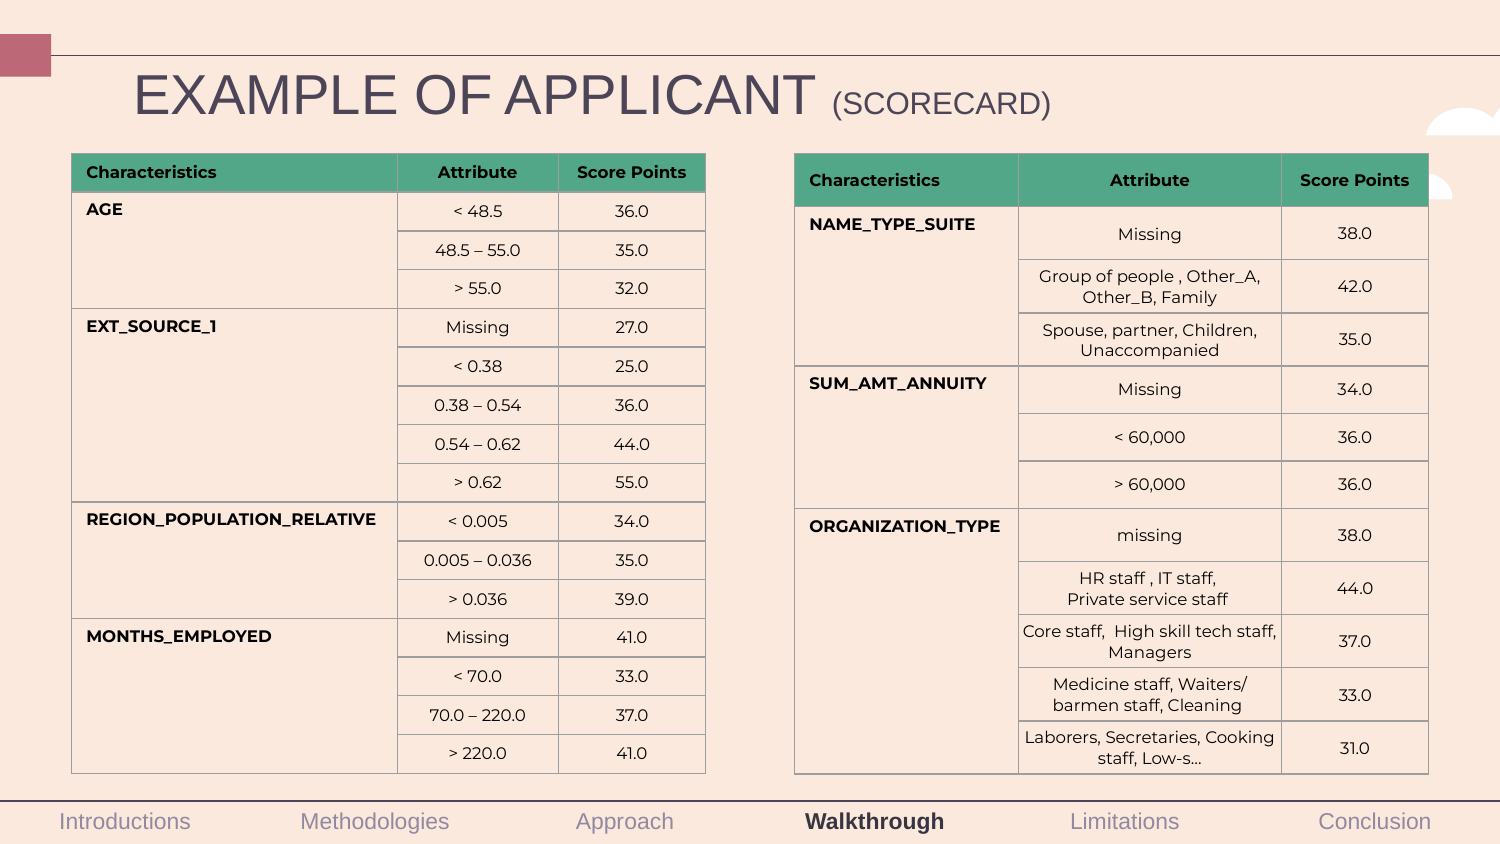

# EXAMPLE OF APPLICANT (SCORECARD)
| Characteristics | Attribute | Score Points |
| --- | --- | --- |
| NAME\_TYPE\_SUITE | Missing | 38.0 |
|  | Group of people , Other\_A, Other\_B, Family | 42.0 |
|  | Spouse, partner, Children, Unaccompanied | 35.0 |
| SUM\_AMT\_ANNUITY | Missing | 34.0 |
|  | < 60,000 | 36.0 |
|  | > 60,000 | 36.0 |
| ORGANIZATION\_TYPE | missing | 38.0 |
|  | HR staff , IT staff, Private service staff | 44.0 |
|  | Core staff, High skill tech staff, Managers | 37.0 |
|  | Medicine staff, Waiters/ barmen staff, Cleaning | 33.0 |
|  | Laborers, Secretaries, Cooking staff, Low-s… | 31.0 |
| Characteristics | Attribute | Score Points |
| --- | --- | --- |
| AGE | < 48.5 | 36.0 |
|  | 48.5 – 55.0 | 35.0 |
|  | > 55.0 | 32.0 |
| EXT\_SOURCE\_1 | Missing | 27.0 |
| EXT\_SOURCE\_1 | < 0.38 | 25.0 |
|  | 0.38 – 0.54 | 36.0 |
|  | 0.54 – 0.62 | 44.0 |
|  | > 0.62 | 55.0 |
| REGION\_POPULATION\_RELATIVE | < 0.005 | 34.0 |
|  | 0.005 – 0.036 | 35.0 |
|  | > 0.036 | 39.0 |
| MONTHS\_EMPLOYED | Missing | 41.0 |
| MONTHS\_EMPLOYED | < 70.0 | 33.0 |
|  | 70.0 – 220.0 | 37.0 |
|  | > 220.0 | 41.0 |